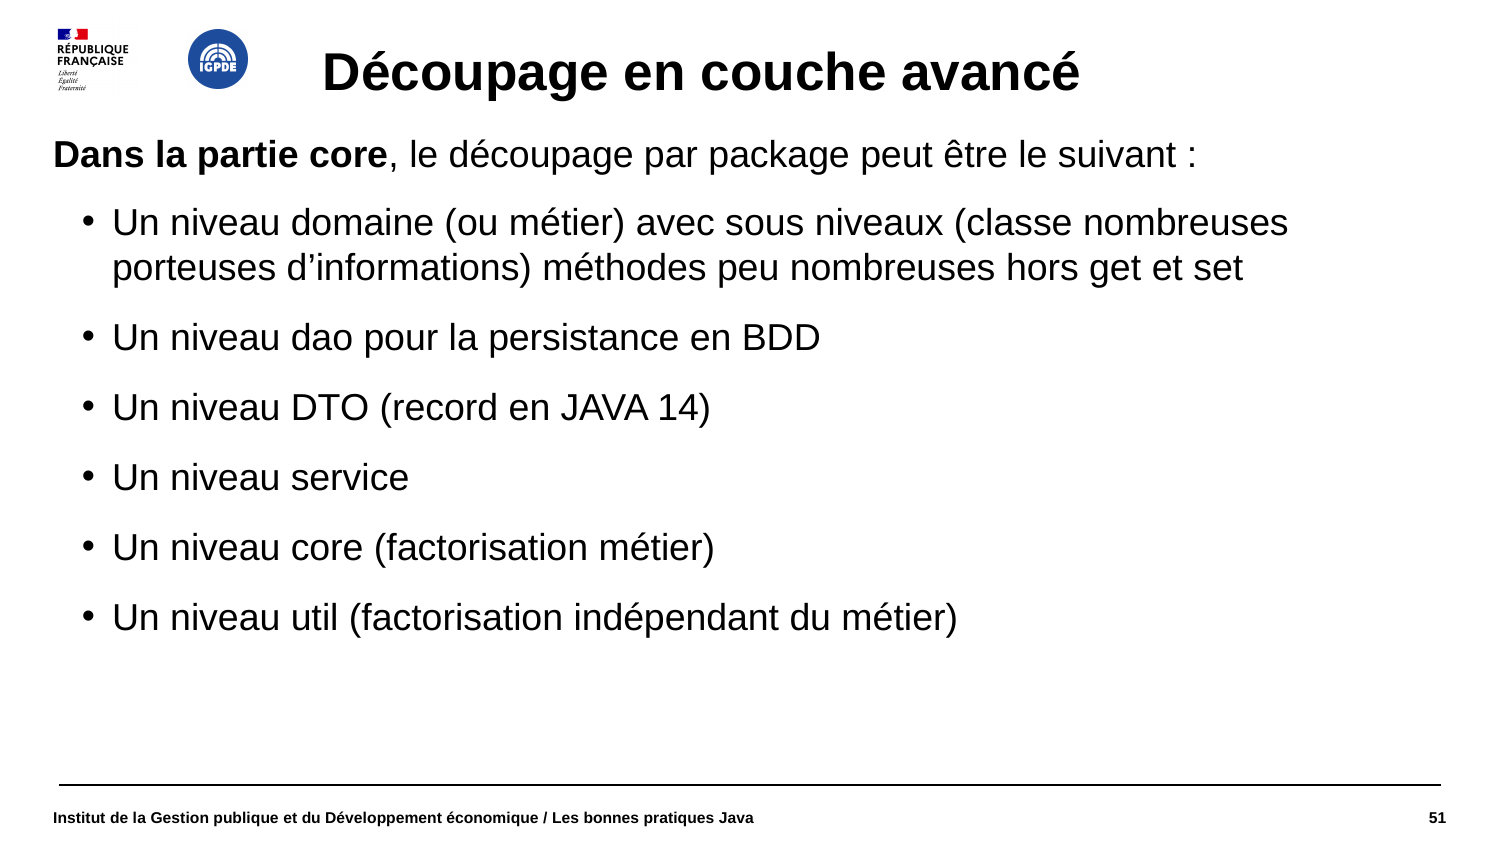

# Découpage en couche avancé
Dans la partie core, le découpage par package peut être le suivant :
Un niveau domaine (ou métier) avec sous niveaux (classe nombreuses porteuses d’informations) méthodes peu nombreuses hors get et set
Un niveau dao pour la persistance en BDD
Un niveau DTO (record en JAVA 14)
Un niveau service
Un niveau core (factorisation métier)
Un niveau util (factorisation indépendant du métier)
Institut de la Gestion publique et du Développement économique / Les bonnes pratiques Java
51